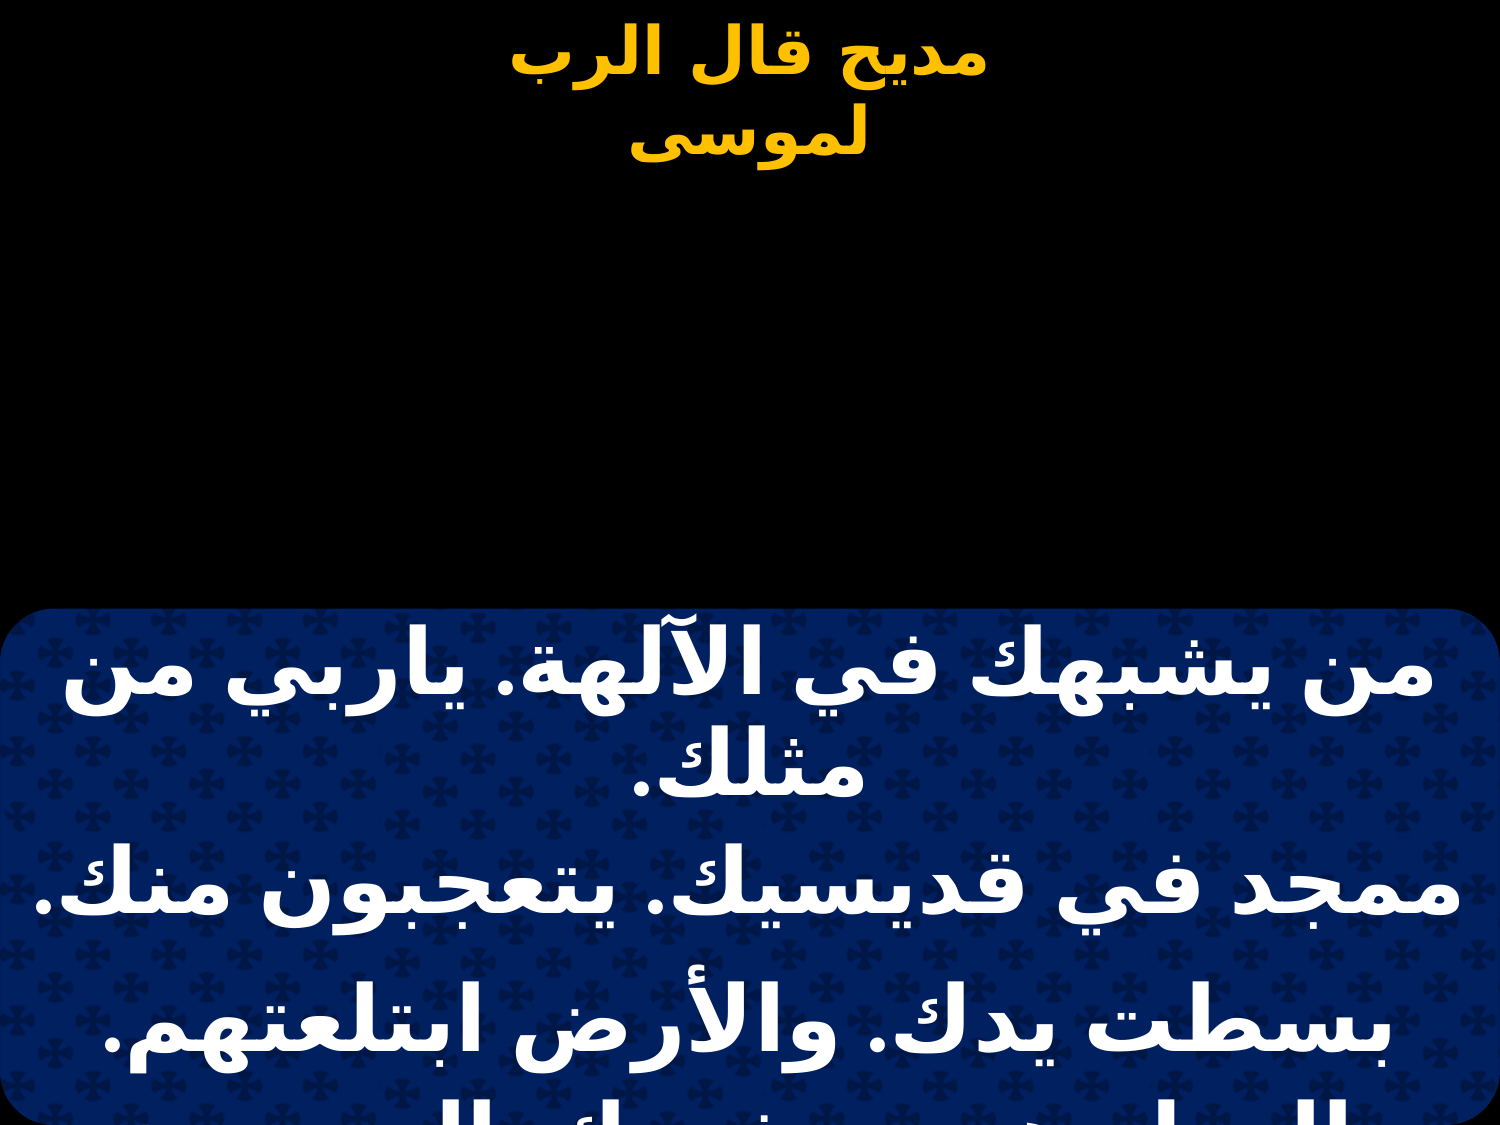

#
| من يشبهك في الآلهة. ياربي من مثلك. |
| --- |
| ممجد في قديسيك. يتعجبون منك. |
|  |
| بسطت يدك. والأرض ابتلعتهم. |
| وبالعدل هديت شعبك. إلى موضع راحتهم. |